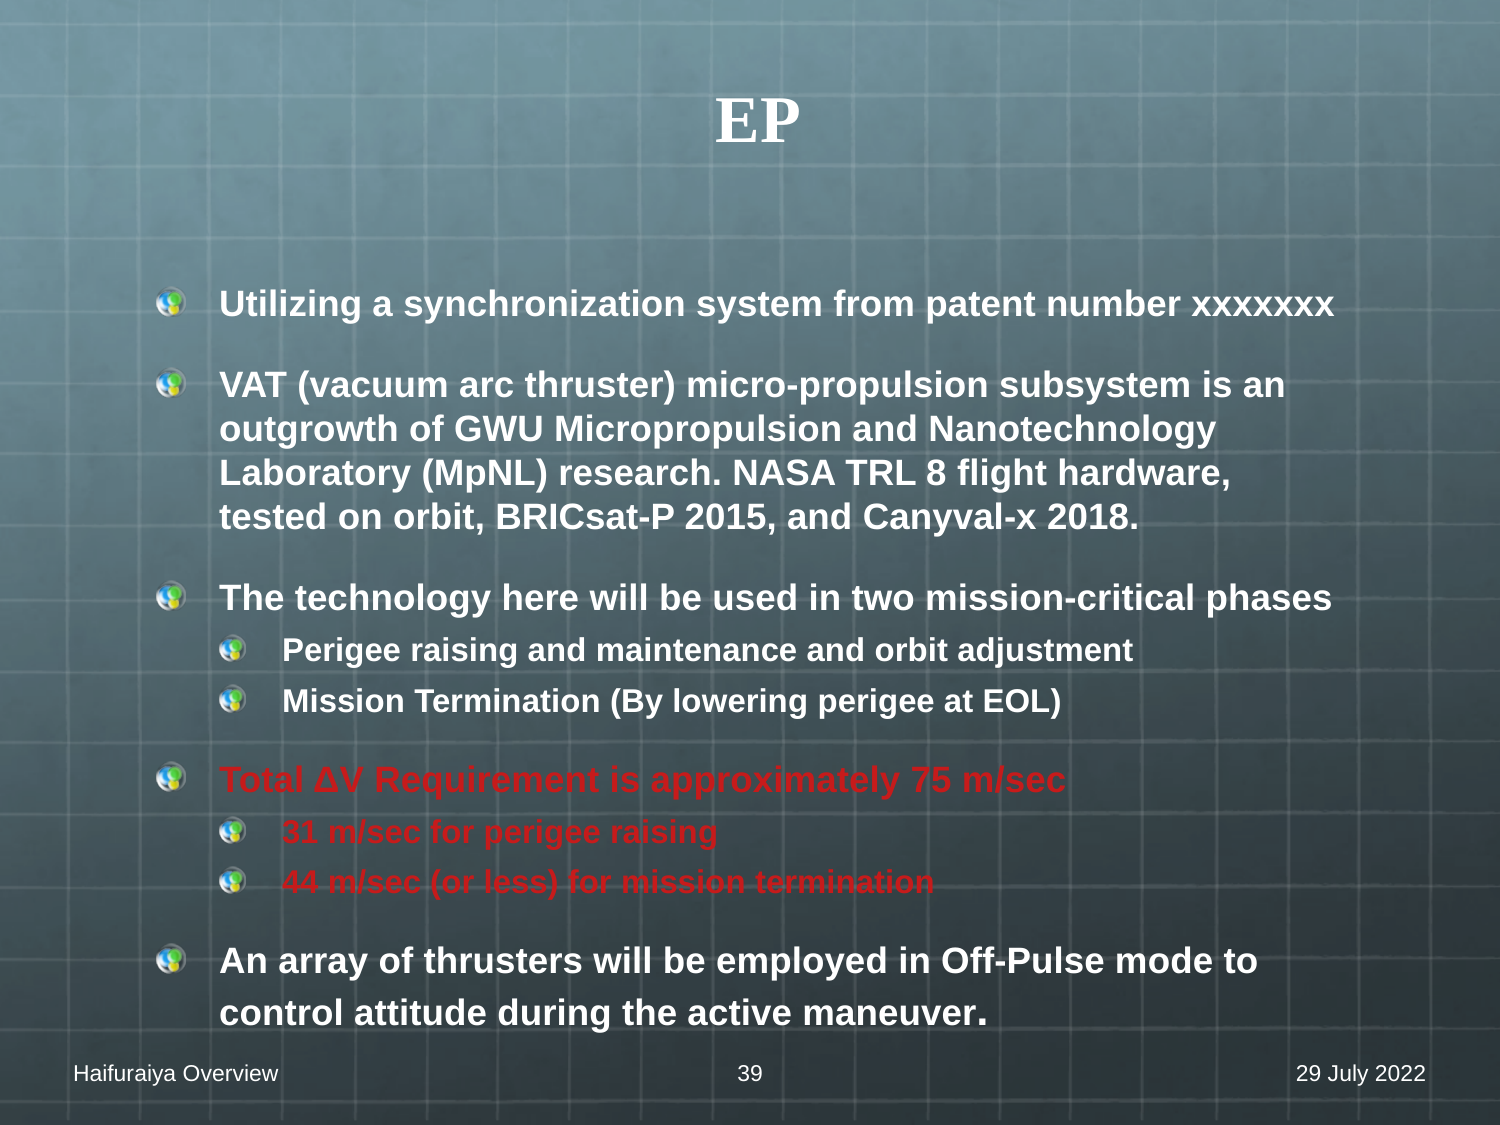

# EP
Utilizing a synchronization system from patent number xxxxxxx
VAT (vacuum arc thruster) micro-propulsion subsystem is an outgrowth of GWU Micropropulsion and Nanotechnology Laboratory (MpNL) research. NASA TRL 8 flight hardware, tested on orbit, BRICsat-P 2015, and Canyval-x 2018.
The technology here will be used in two mission-critical phases
Perigee raising and maintenance and orbit adjustment
Mission Termination (By lowering perigee at EOL)
Total ΔV Requirement is approximately 75 m/sec
31 m/sec for perigee raising
44 m/sec (or less) for mission termination
An array of thrusters will be employed in Off-Pulse mode to control attitude during the active maneuver.
Haifuraiya Overview
39
29 July 2022